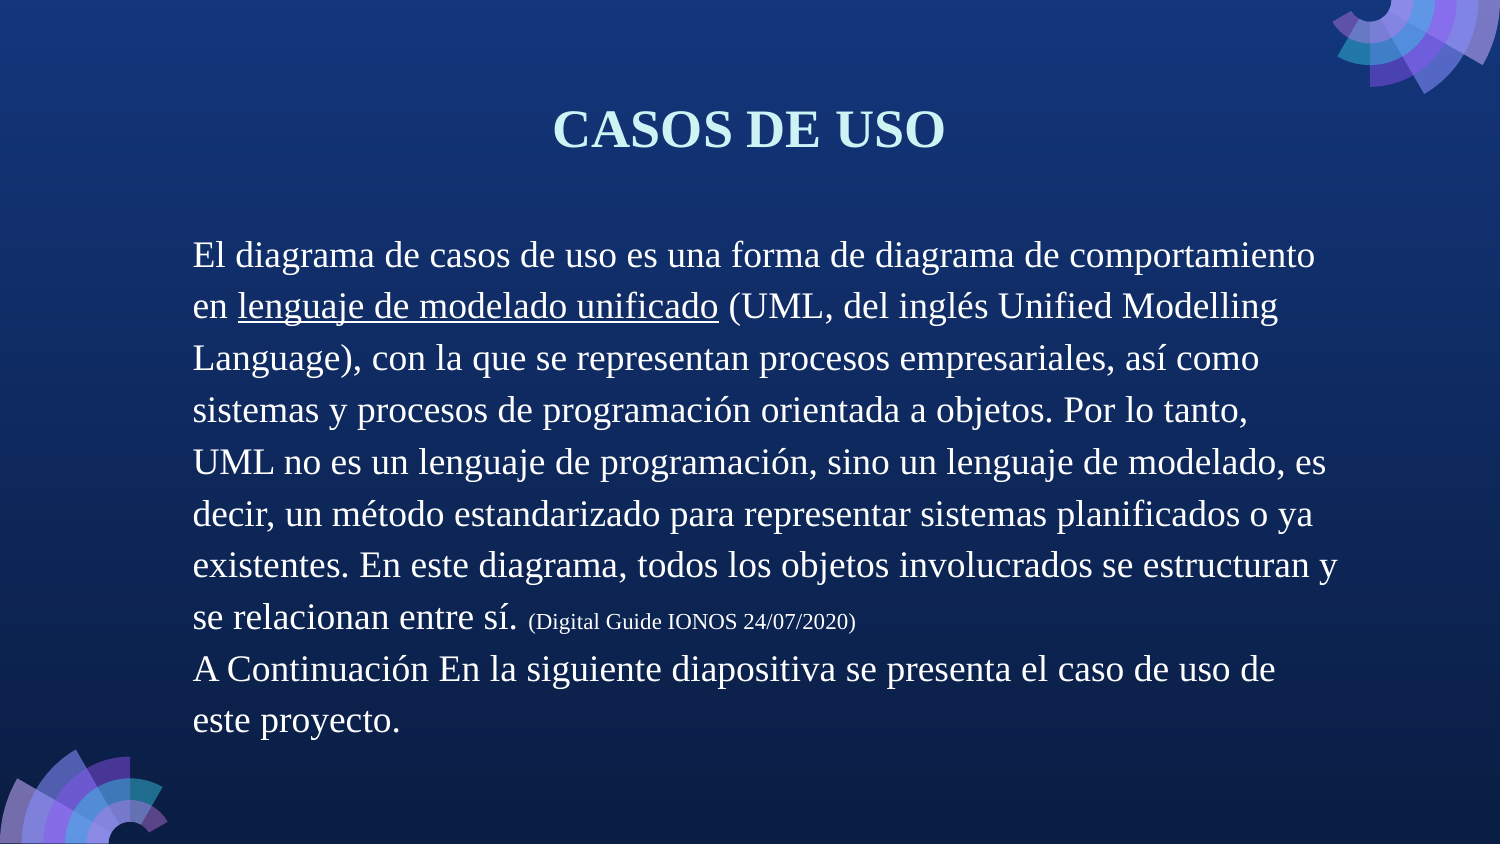

# CASOS DE USO
El diagrama de casos de uso es una forma de diagrama de comportamiento en lenguaje de modelado unificado (UML, del inglés Unified Modelling Language), con la que se representan procesos empresariales, así como sistemas y procesos de programación orientada a objetos. Por lo tanto, UML no es un lenguaje de programación, sino un lenguaje de modelado, es decir, un método estandarizado para representar sistemas planificados o ya existentes. En este diagrama, todos los objetos involucrados se estructuran y se relacionan entre sí. (Digital Guide IONOS 24/07/2020)
A Continuación En la siguiente diapositiva se presenta el caso de uso de este proyecto.